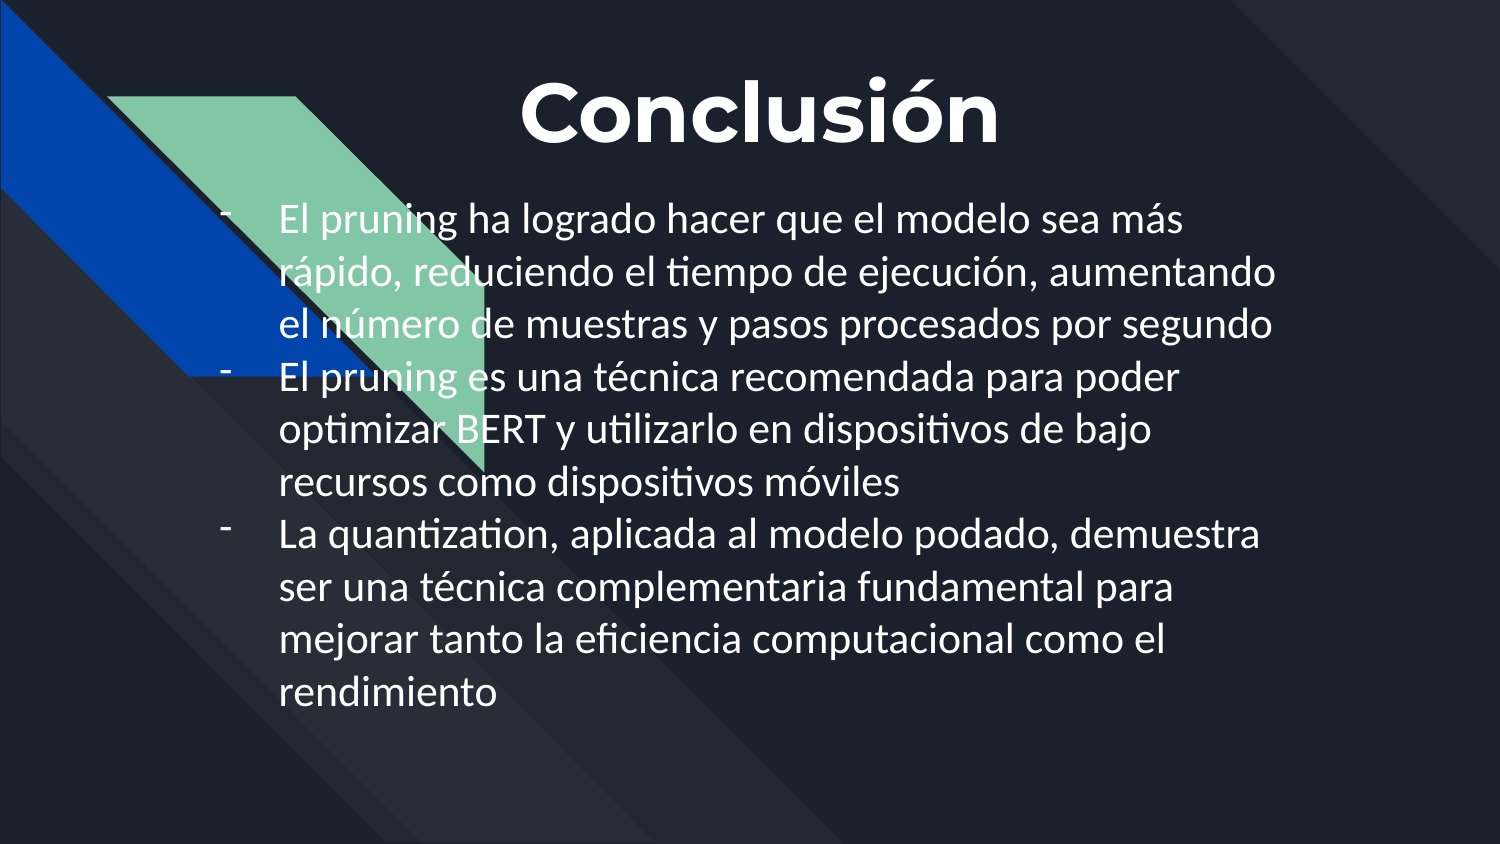

# Conclusión

El pruning ha logrado hacer que el modelo sea más rápido, reduciendo el tiempo de ejecución, aumentando el número de muestras y pasos procesados por segundo
El pruning es una técnica recomendada para poder optimizar BERT y utilizarlo en dispositivos de bajo recursos como dispositivos móviles
La quantization, aplicada al modelo podado, demuestra ser una técnica complementaria fundamental para mejorar tanto la eficiencia computacional como el rendimiento